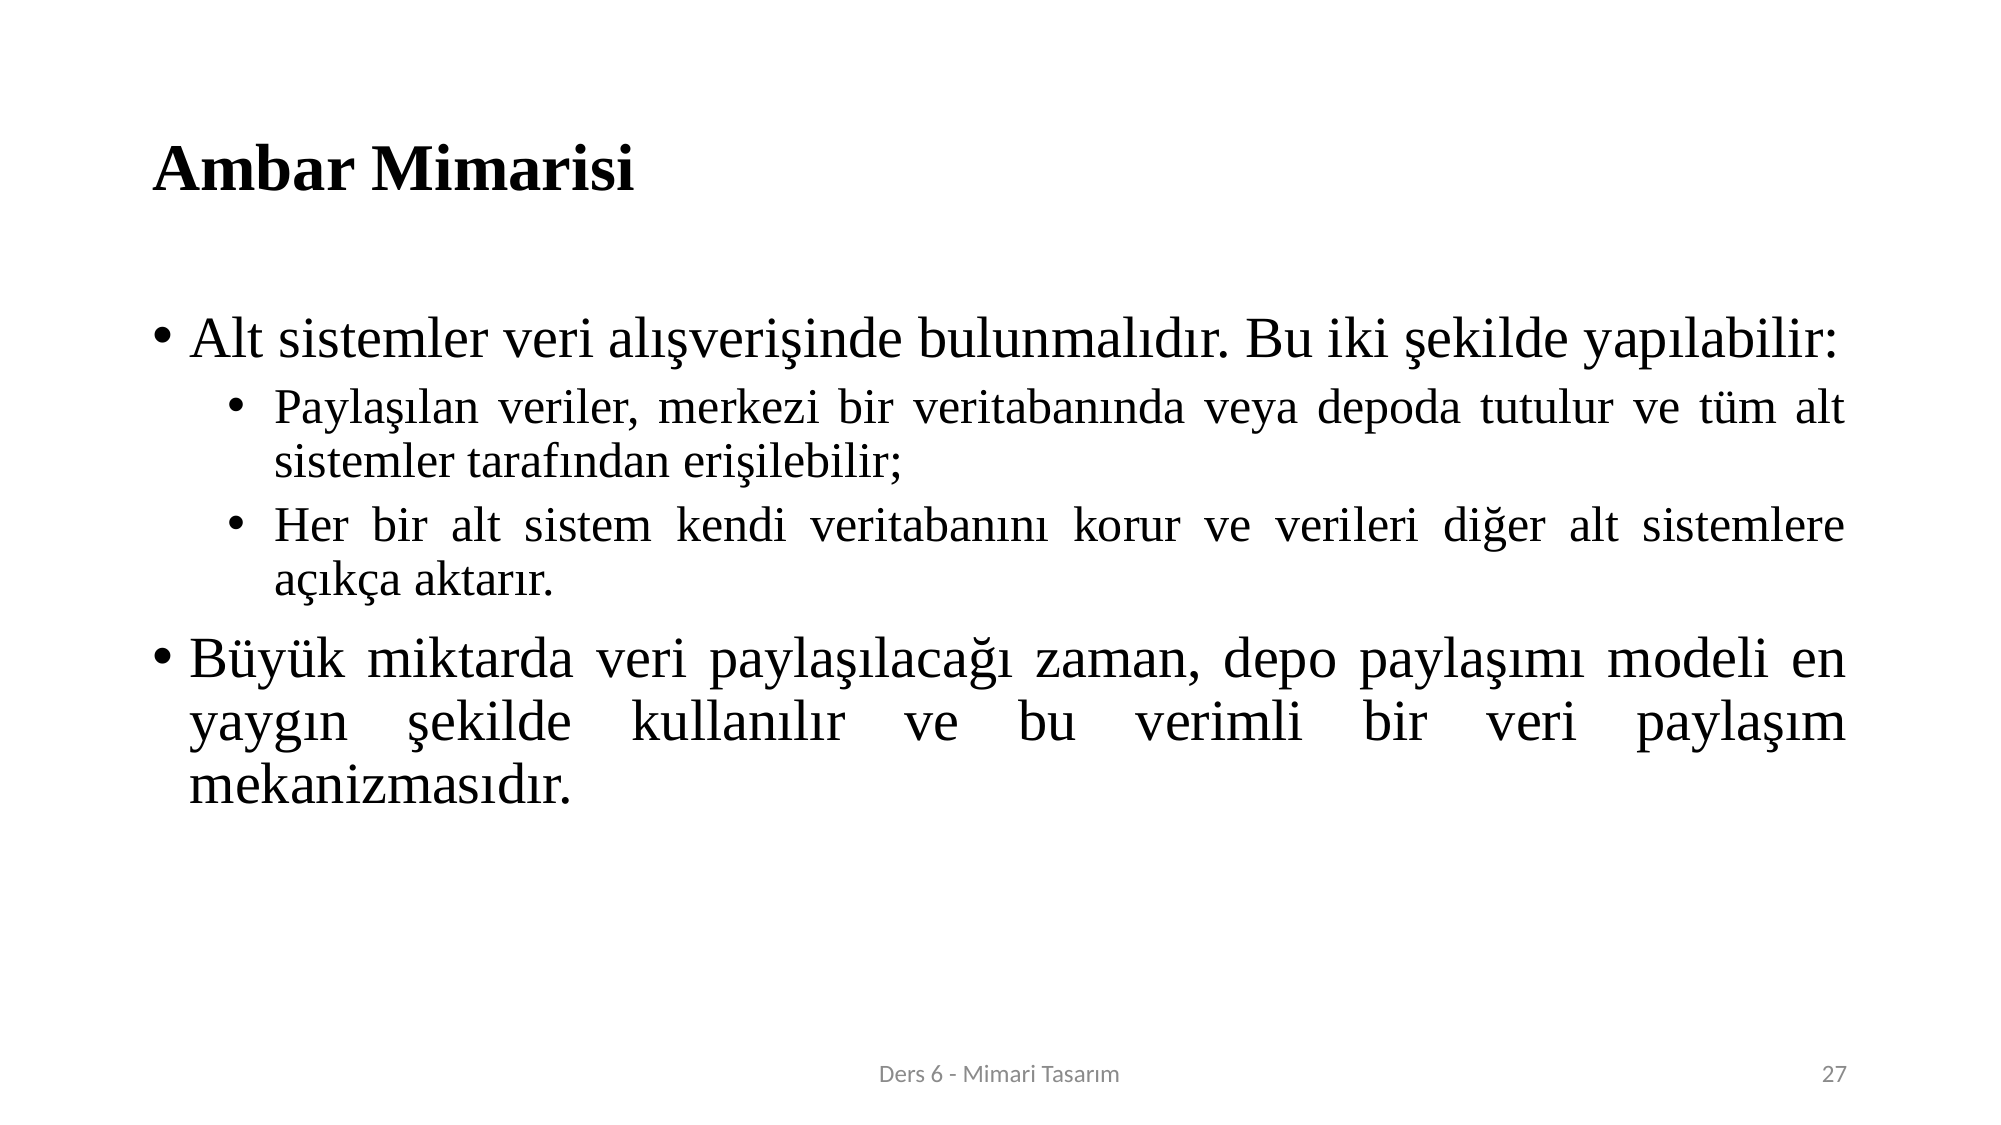

# Ambar Mimarisi
Alt sistemler veri alışverişinde bulunmalıdır. Bu iki şekilde yapılabilir:
Paylaşılan veriler, merkezi bir veritabanında veya depoda tutulur ve tüm alt sistemler tarafından erişilebilir;
Her bir alt sistem kendi veritabanını korur ve verileri diğer alt sistemlere açıkça aktarır.
Büyük miktarda veri paylaşılacağı zaman, depo paylaşımı modeli en yaygın şekilde kullanılır ve bu verimli bir veri paylaşım mekanizmasıdır.
Ders 6 - Mimari Tasarım
27